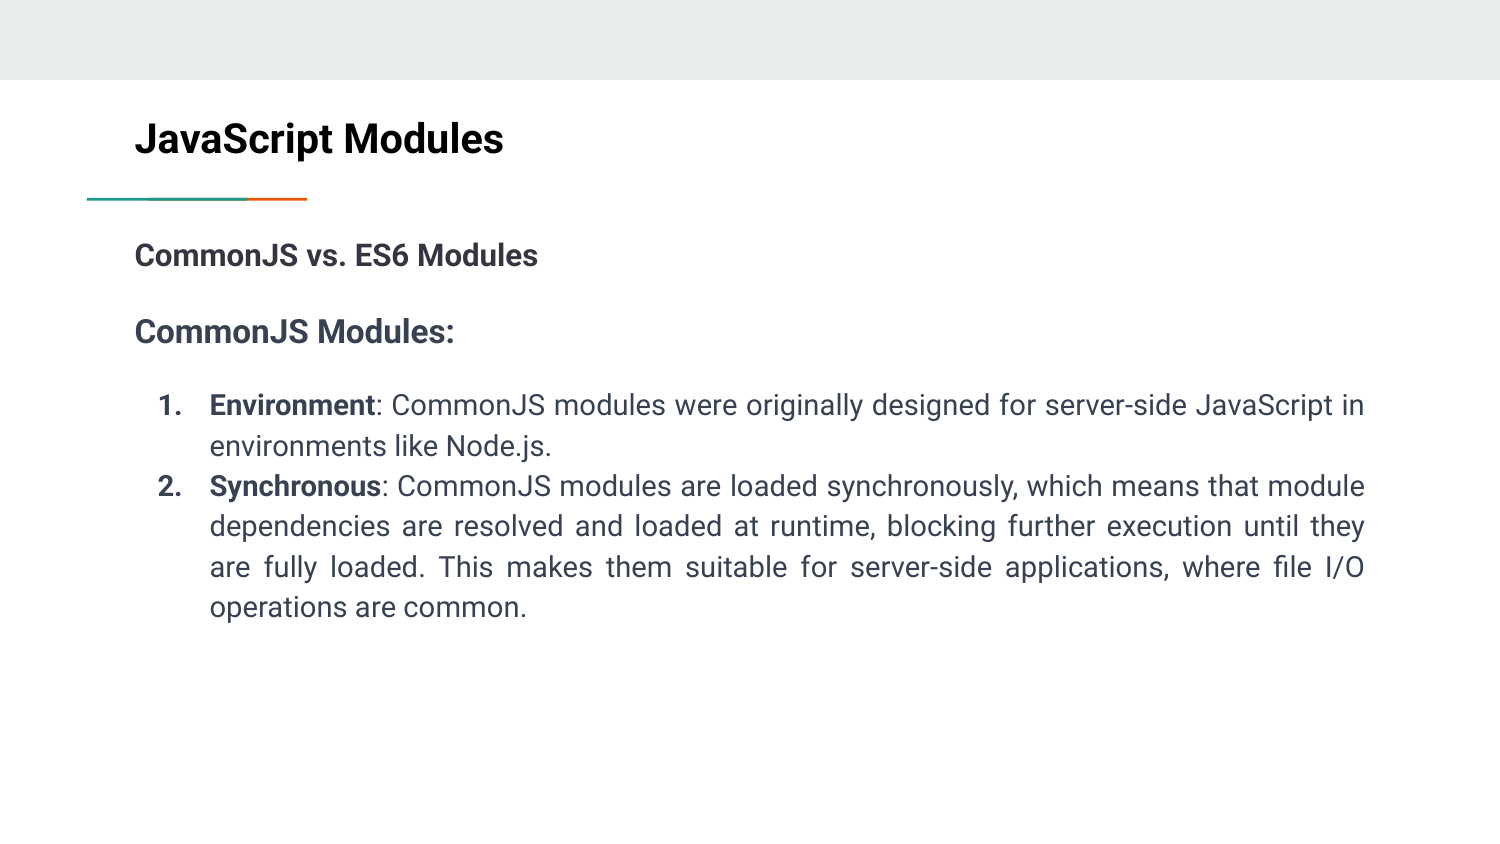

# JavaScript Modules

CommonJS vs. ES6 Modules
CommonJS Modules:
Environment: CommonJS modules were originally designed for server-side JavaScript in environments like Node.js.
Synchronous: CommonJS modules are loaded synchronously, which means that module dependencies are resolved and loaded at runtime, blocking further execution until they are fully loaded. This makes them suitable for server-side applications, where file I/O operations are common.